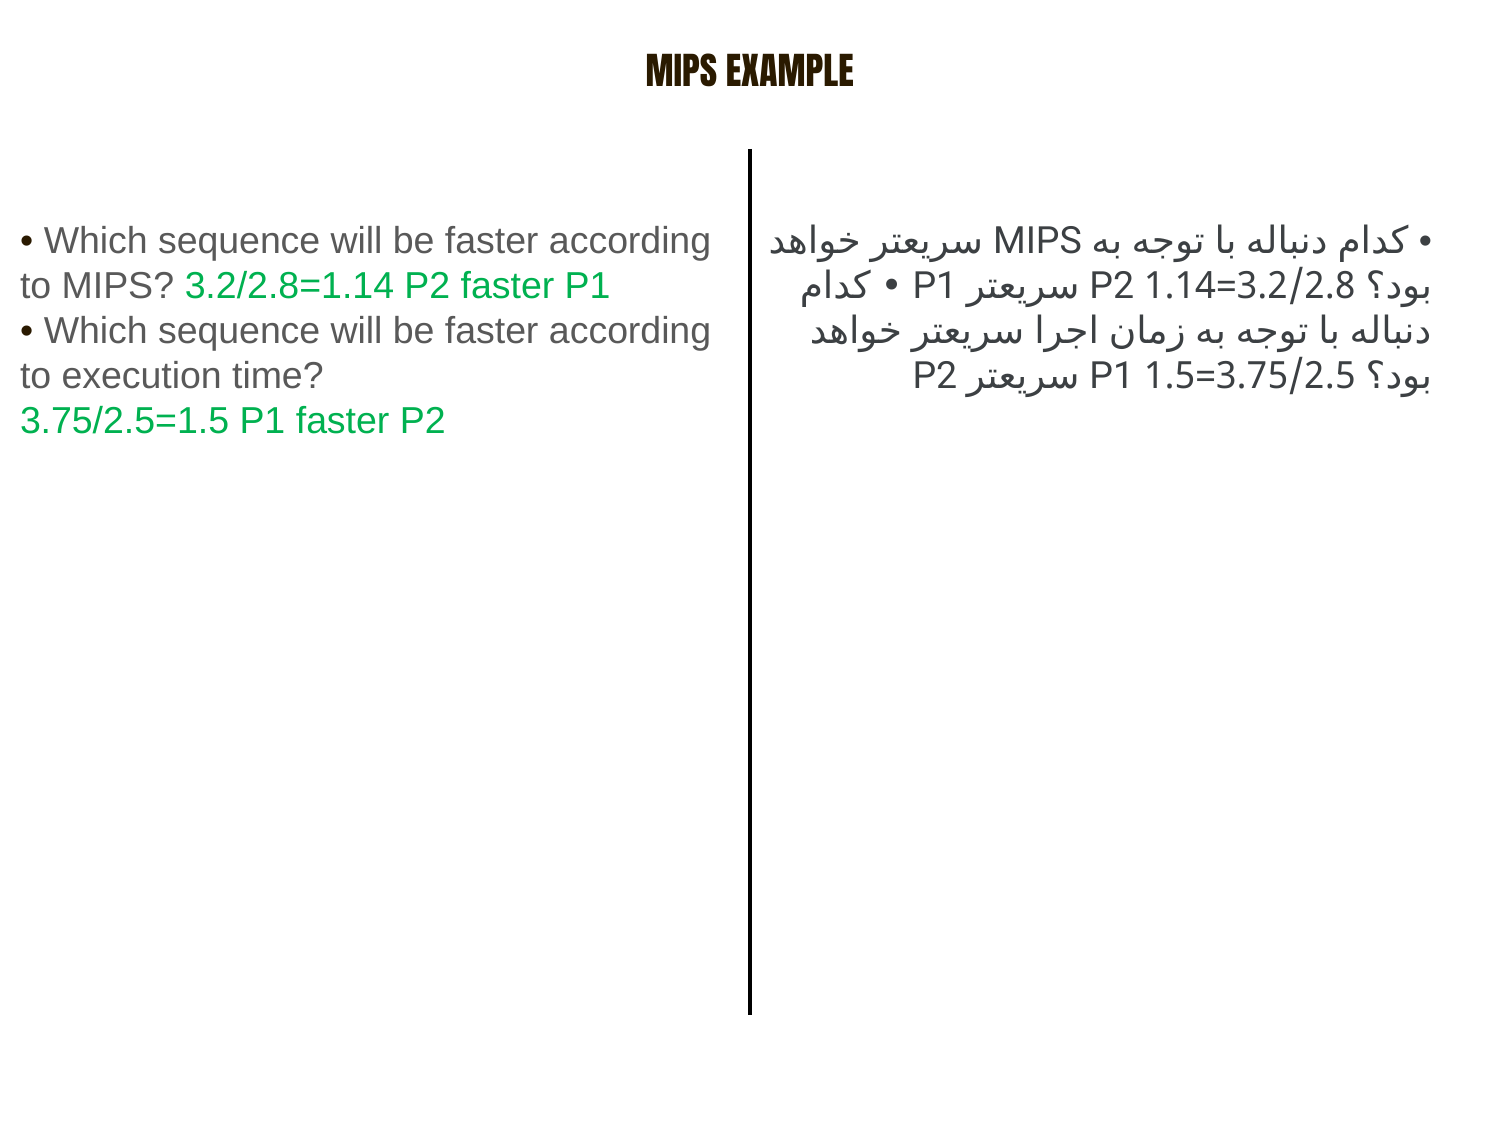

MIPS EXAMPLE
• Which sequence will be faster according to MIPS? 3.2/2.8=1.14 P2 faster P1
• Which sequence will be faster according to execution time?
3.75/2.5=1.5 P1 faster P2
• کدام دنباله با توجه به MIPS سریعتر خواهد بود؟ 3.2/2.8=1.14 P2 سریعتر P1 • کدام دنباله با توجه به زمان اجرا سریعتر خواهد بود؟ 3.75/2.5=1.5 P1 سریعتر P2